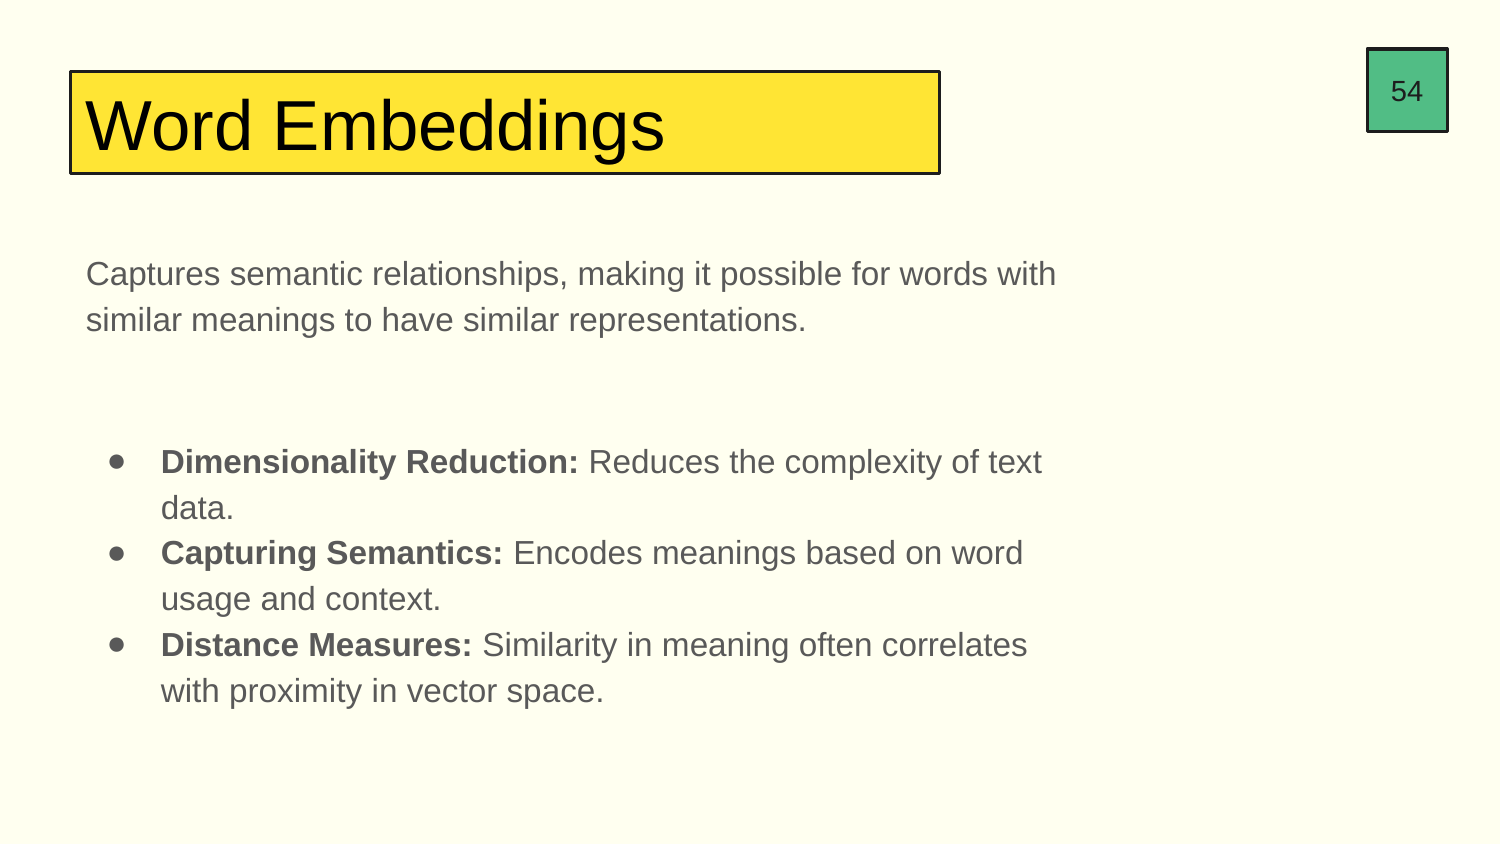

54
Word Embeddings
Captures semantic relationships, making it possible for words with similar meanings to have similar representations.

Dimensionality Reduction: Reduces the complexity of text data.
Capturing Semantics: Encodes meanings based on word usage and context.
Distance Measures: Similarity in meaning often correlates with proximity in vector space.